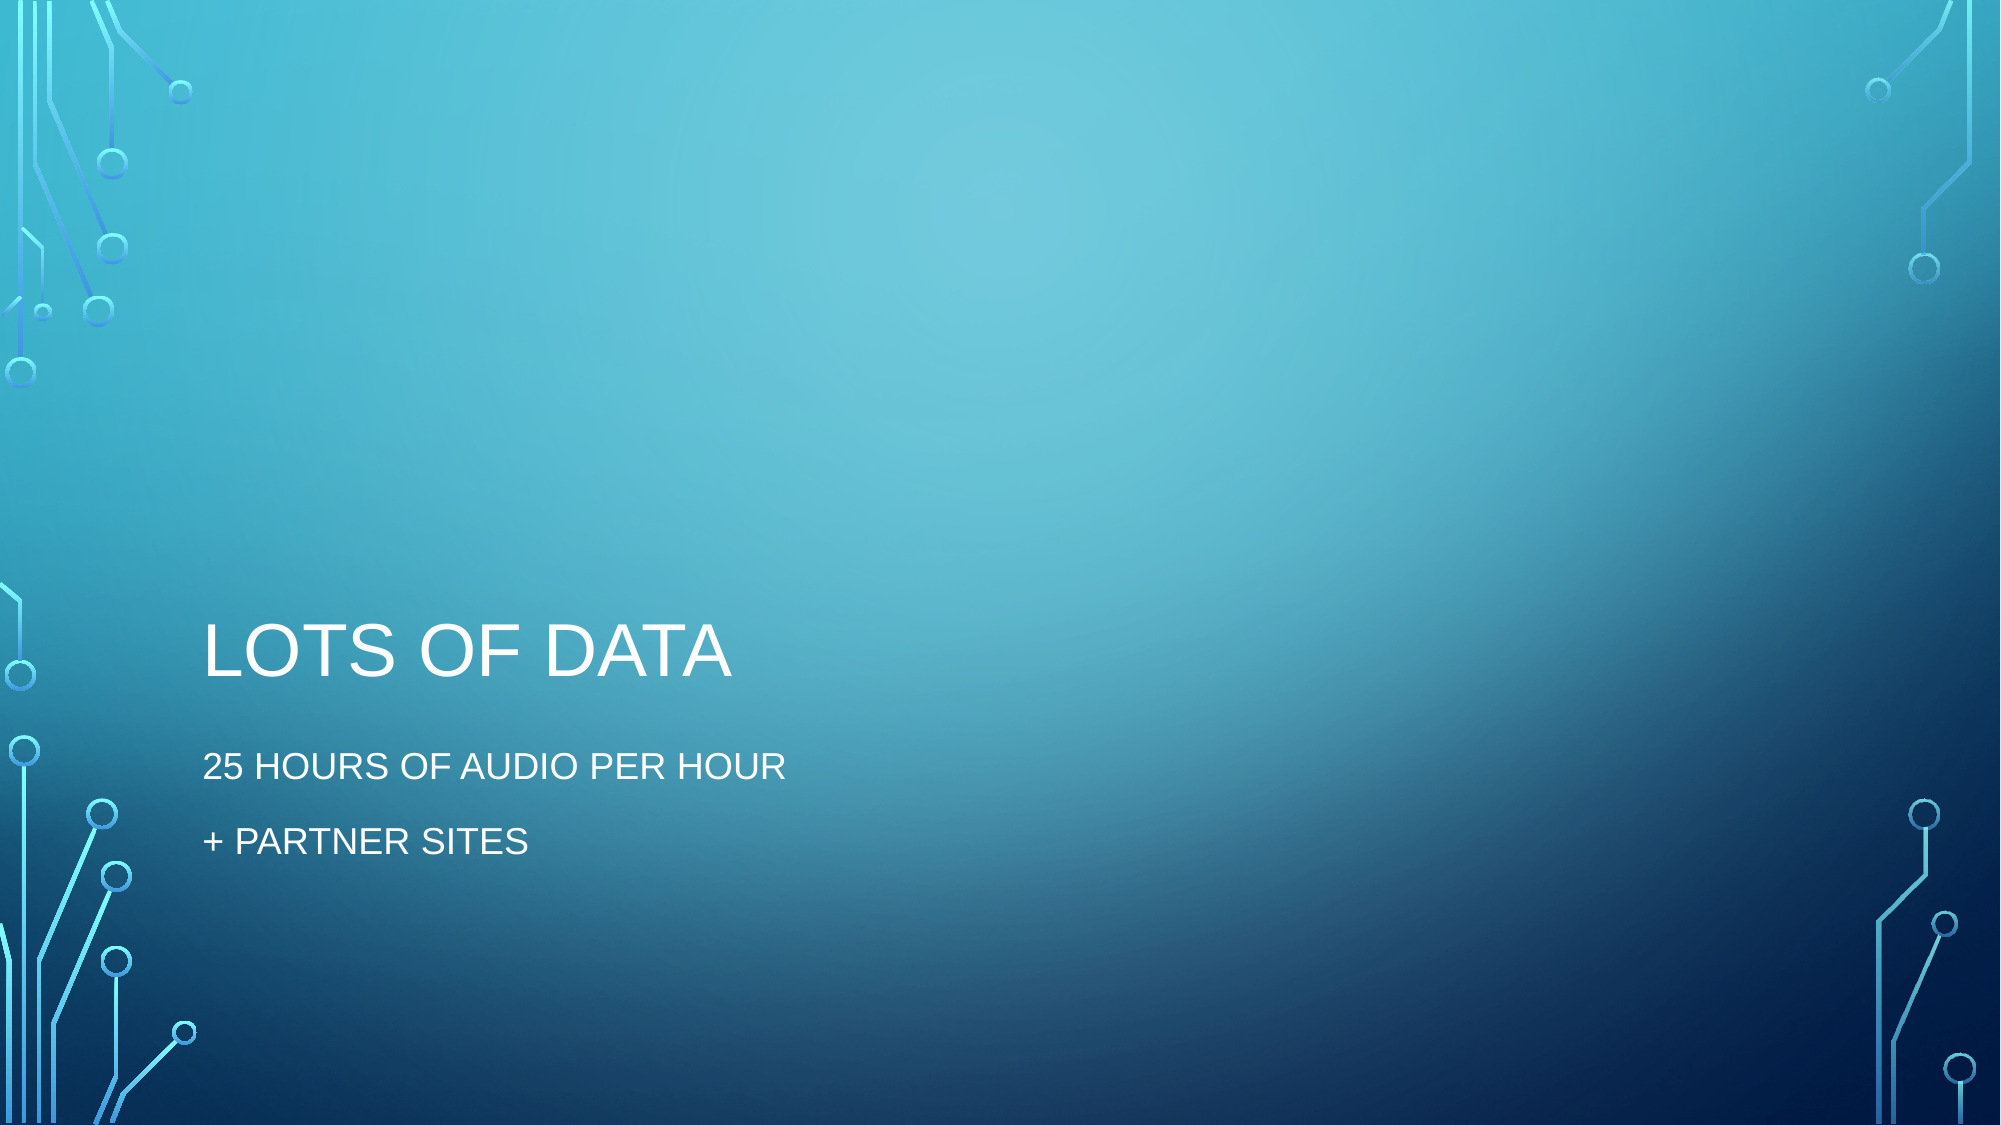

# LOTS OF DATA
25 hours of audio per hour
+ partner sites